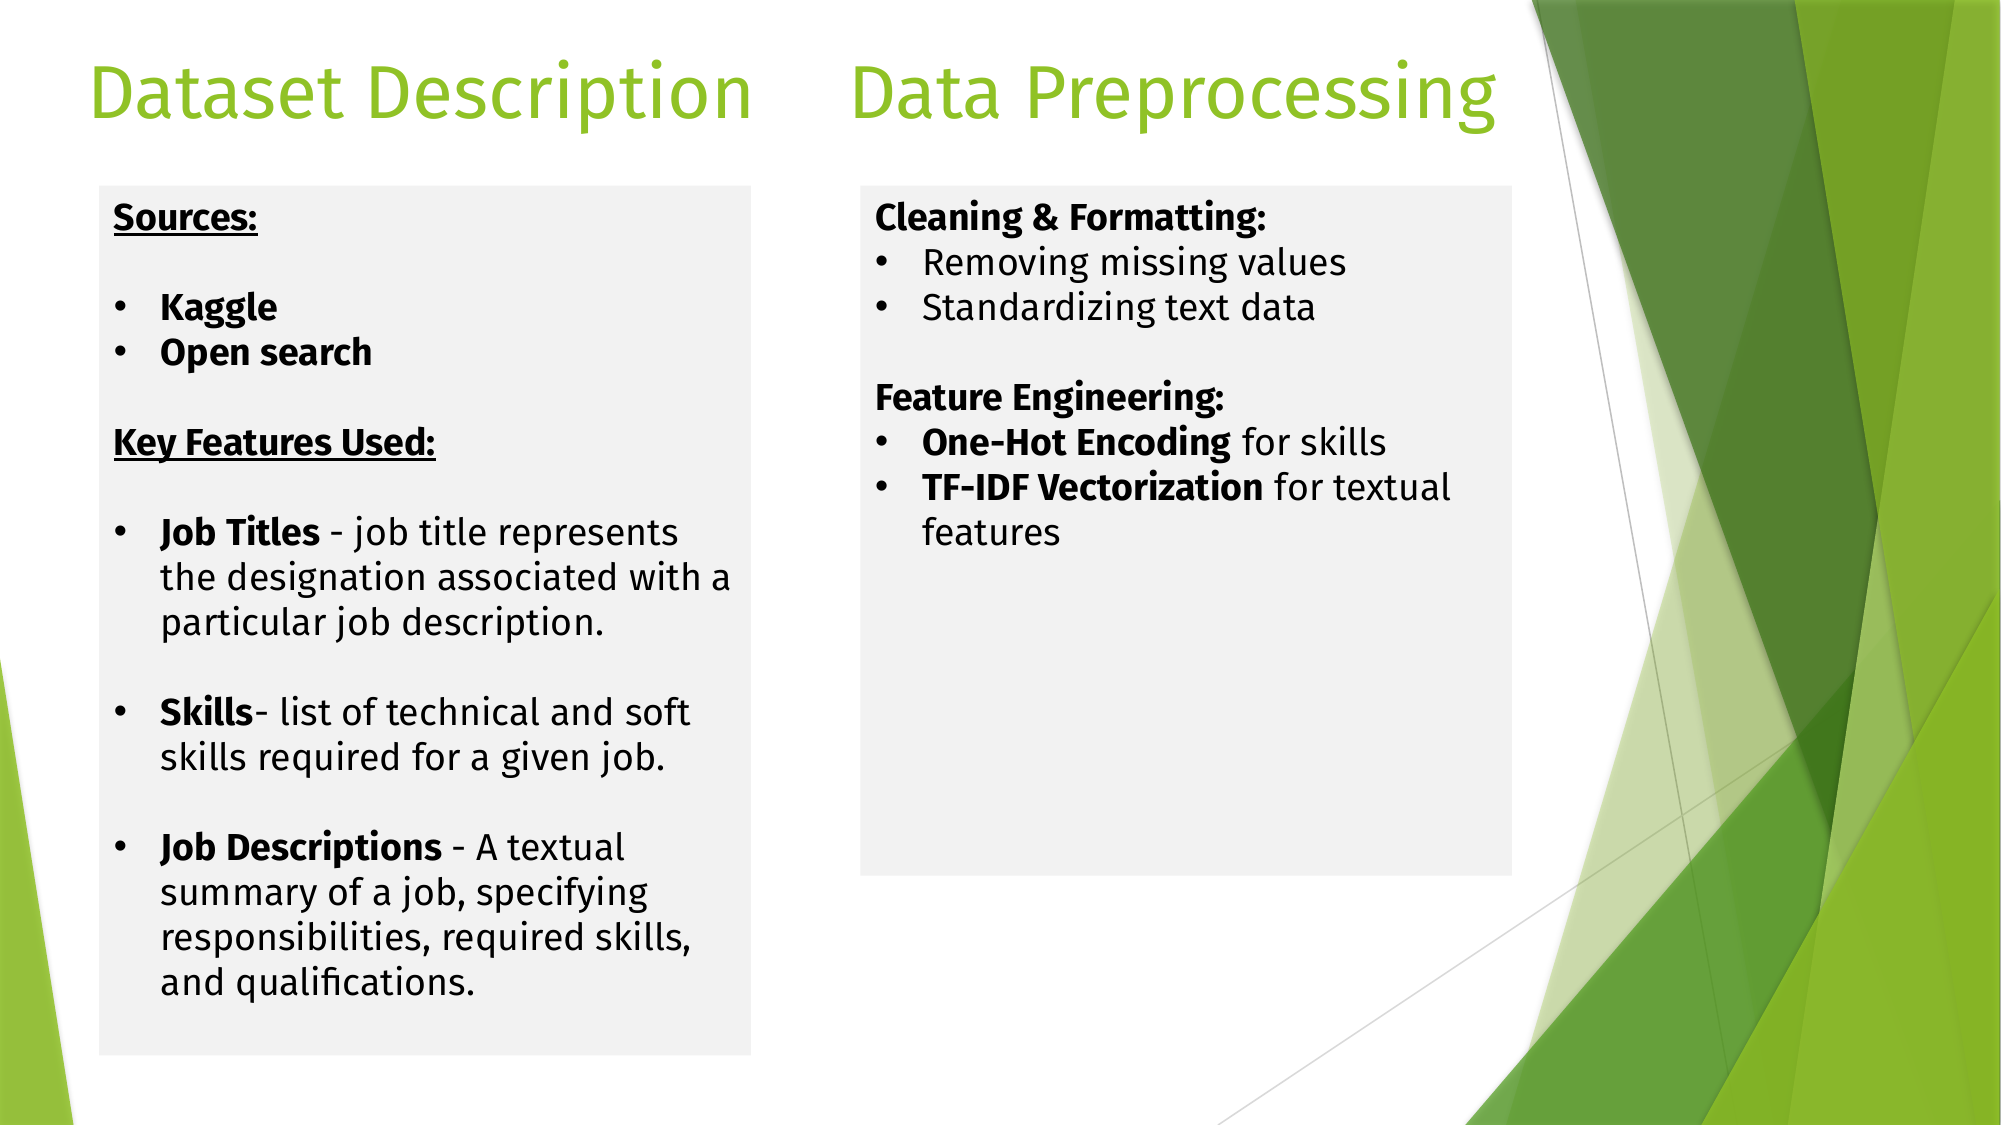

Dataset Description
# Data Preprocessing
Sources:

Kaggle
Open search

Key Features Used:

Job Titles - job title represents the designation associated with a particular job description.

Skills- list of technical and soft skills required for a given job.

Job Descriptions - A textual summary of a job, specifying responsibilities, required skills, and qualifications.

Cleaning & Formatting:
Removing missing values
Standardizing text data

Feature Engineering:
One-Hot Encoding for skills
TF-IDF Vectorization for textual features